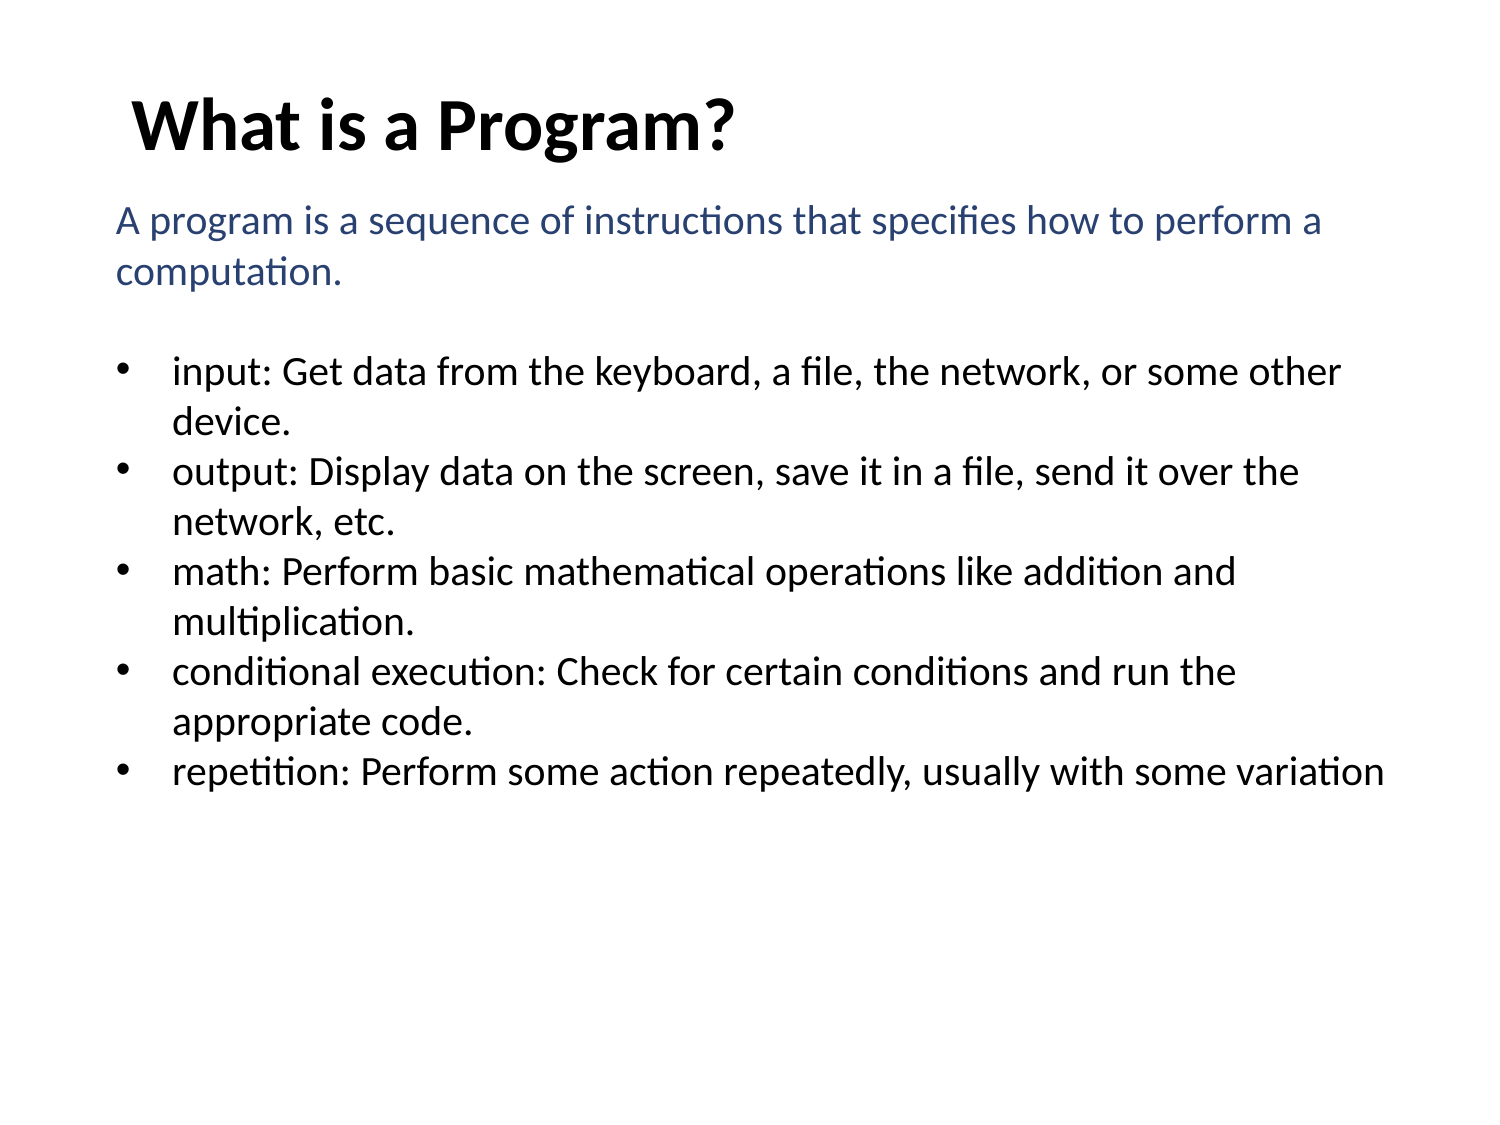

What is a Program?
A program is a sequence of instructions that specifies how to perform a computation.

input: Get data from the keyboard, a file, the network, or some other device.
output: Display data on the screen, save it in a file, send it over the network, etc.
math: Perform basic mathematical operations like addition and multiplication.
conditional execution: Check for certain conditions and run the appropriate code.
repetition: Perform some action repeatedly, usually with some variation